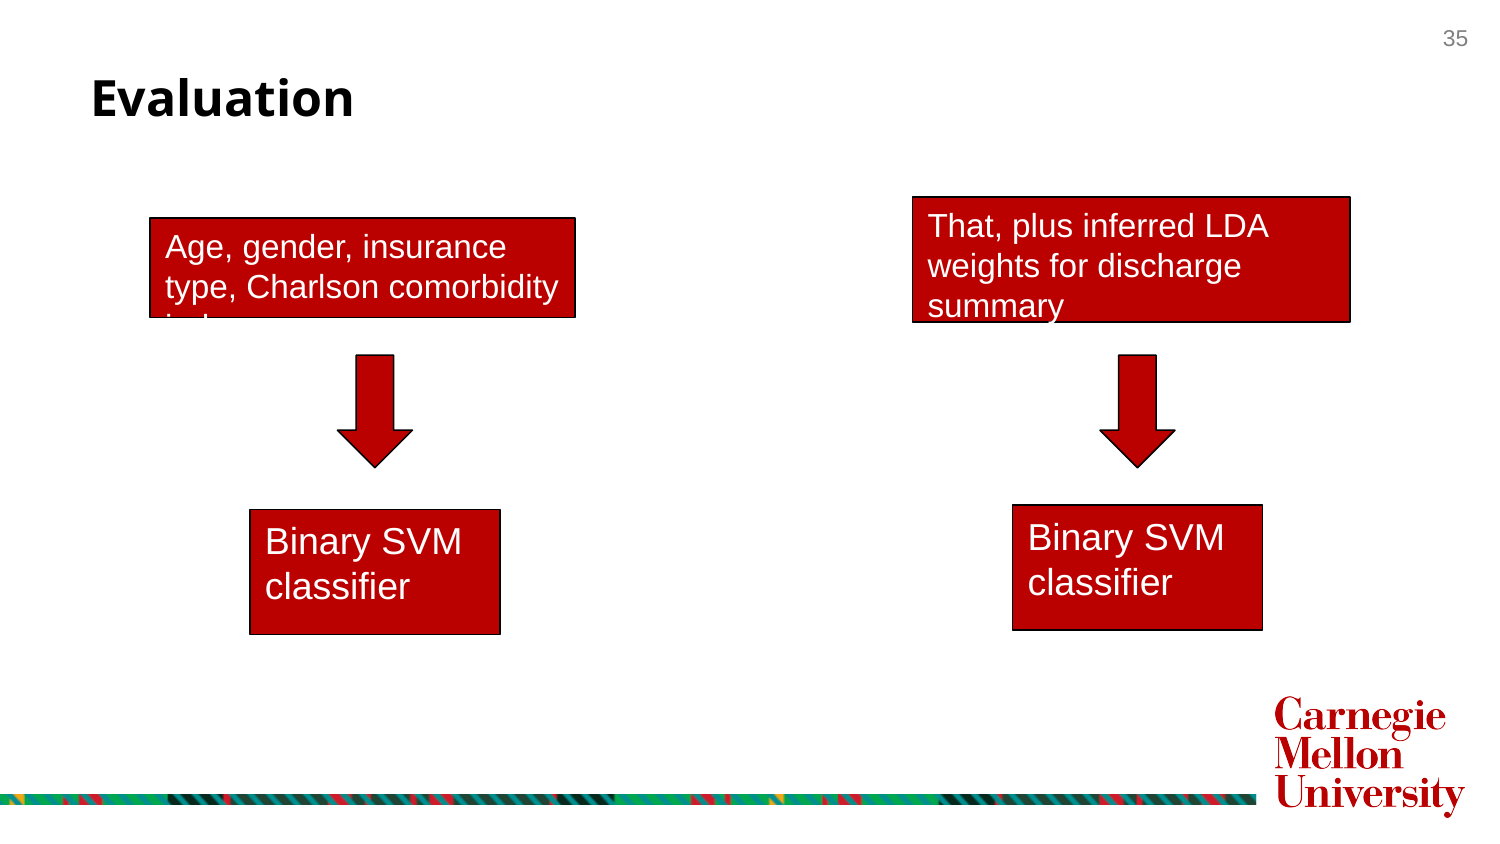

# Evaluation
That, plus inferred LDA weights for discharge summary
Age, gender, insurance type, Charlson comorbidity index

Binary SVM classifier
Binary SVM classifier
35